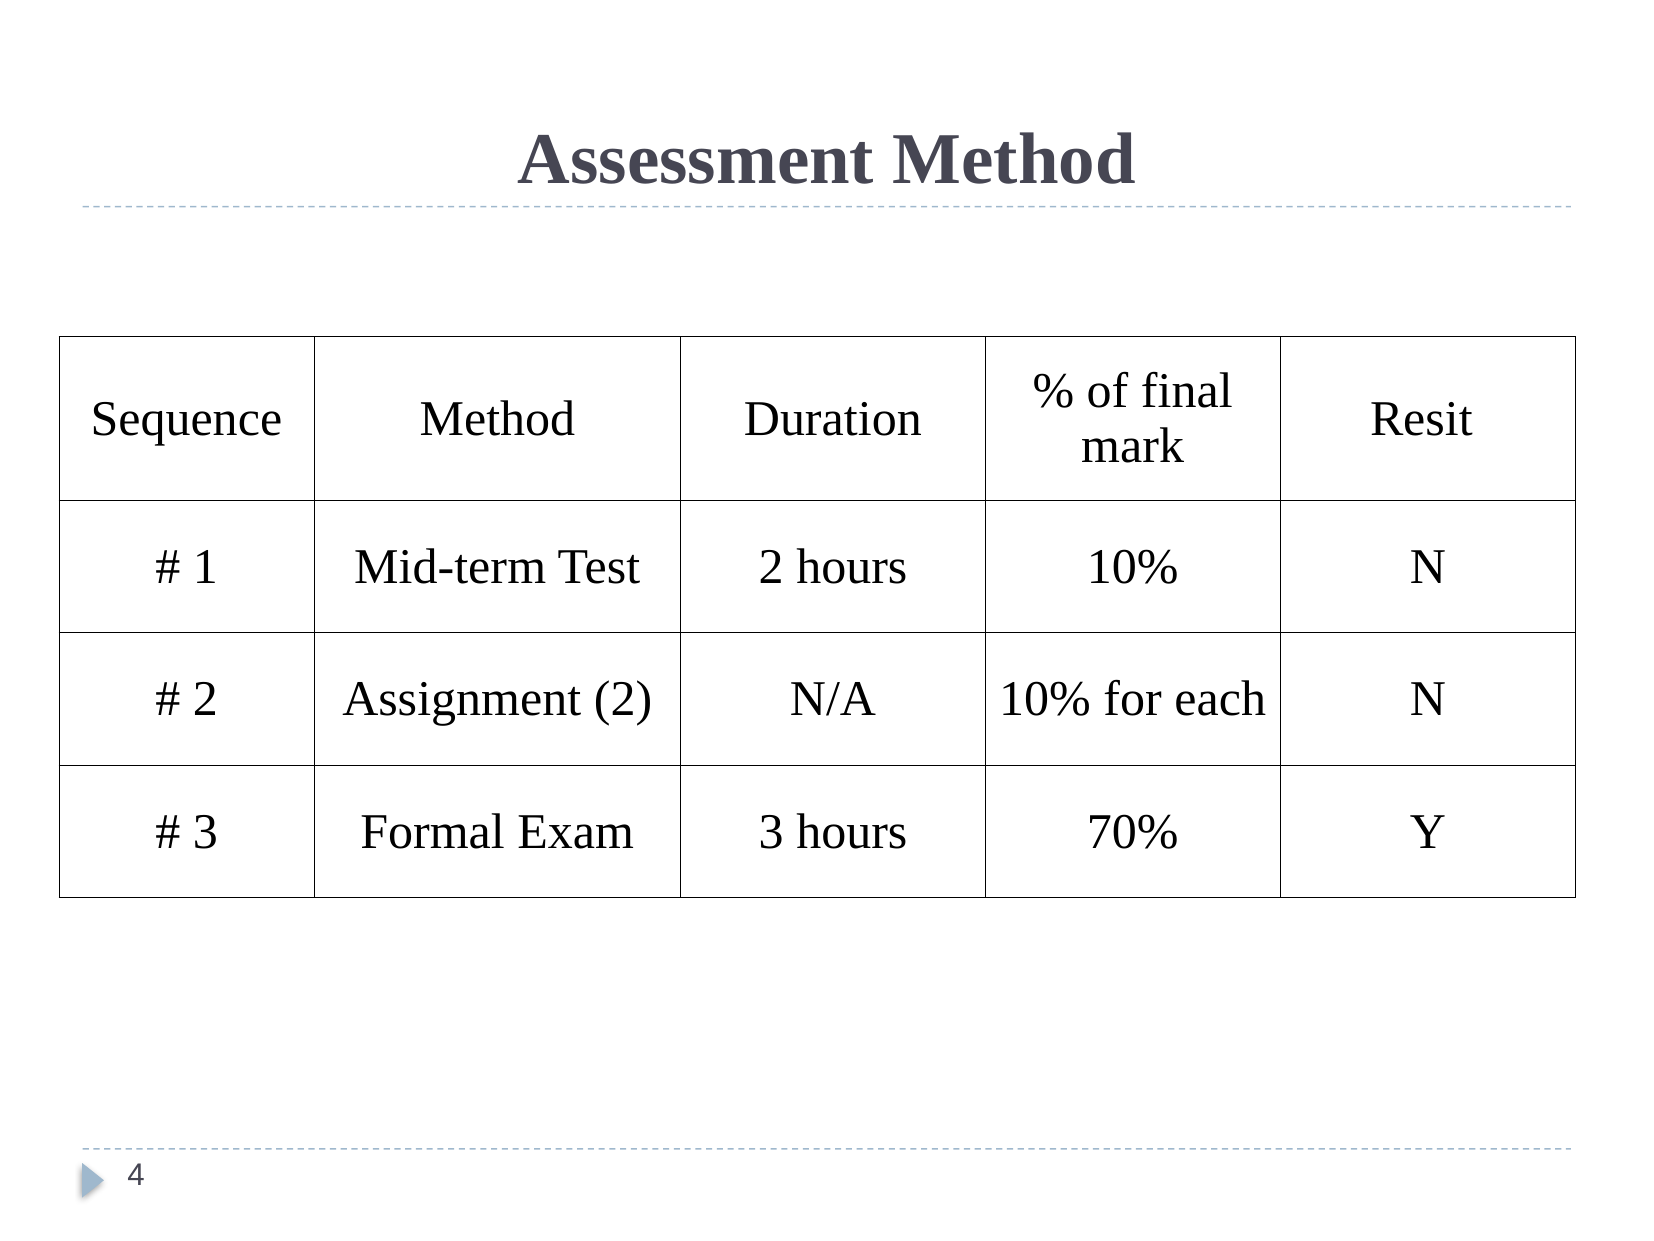

# Assessment Method
| Sequence | Method | Duration | % of final mark | Resit |
| --- | --- | --- | --- | --- |
| # 1 | Mid-term Test | 2 hours | 10% | N |
| # 2 | Assignment (2) | N/A | 10% for each | N |
| # 3 | Formal Exam | 3 hours | 70% | Y |
4